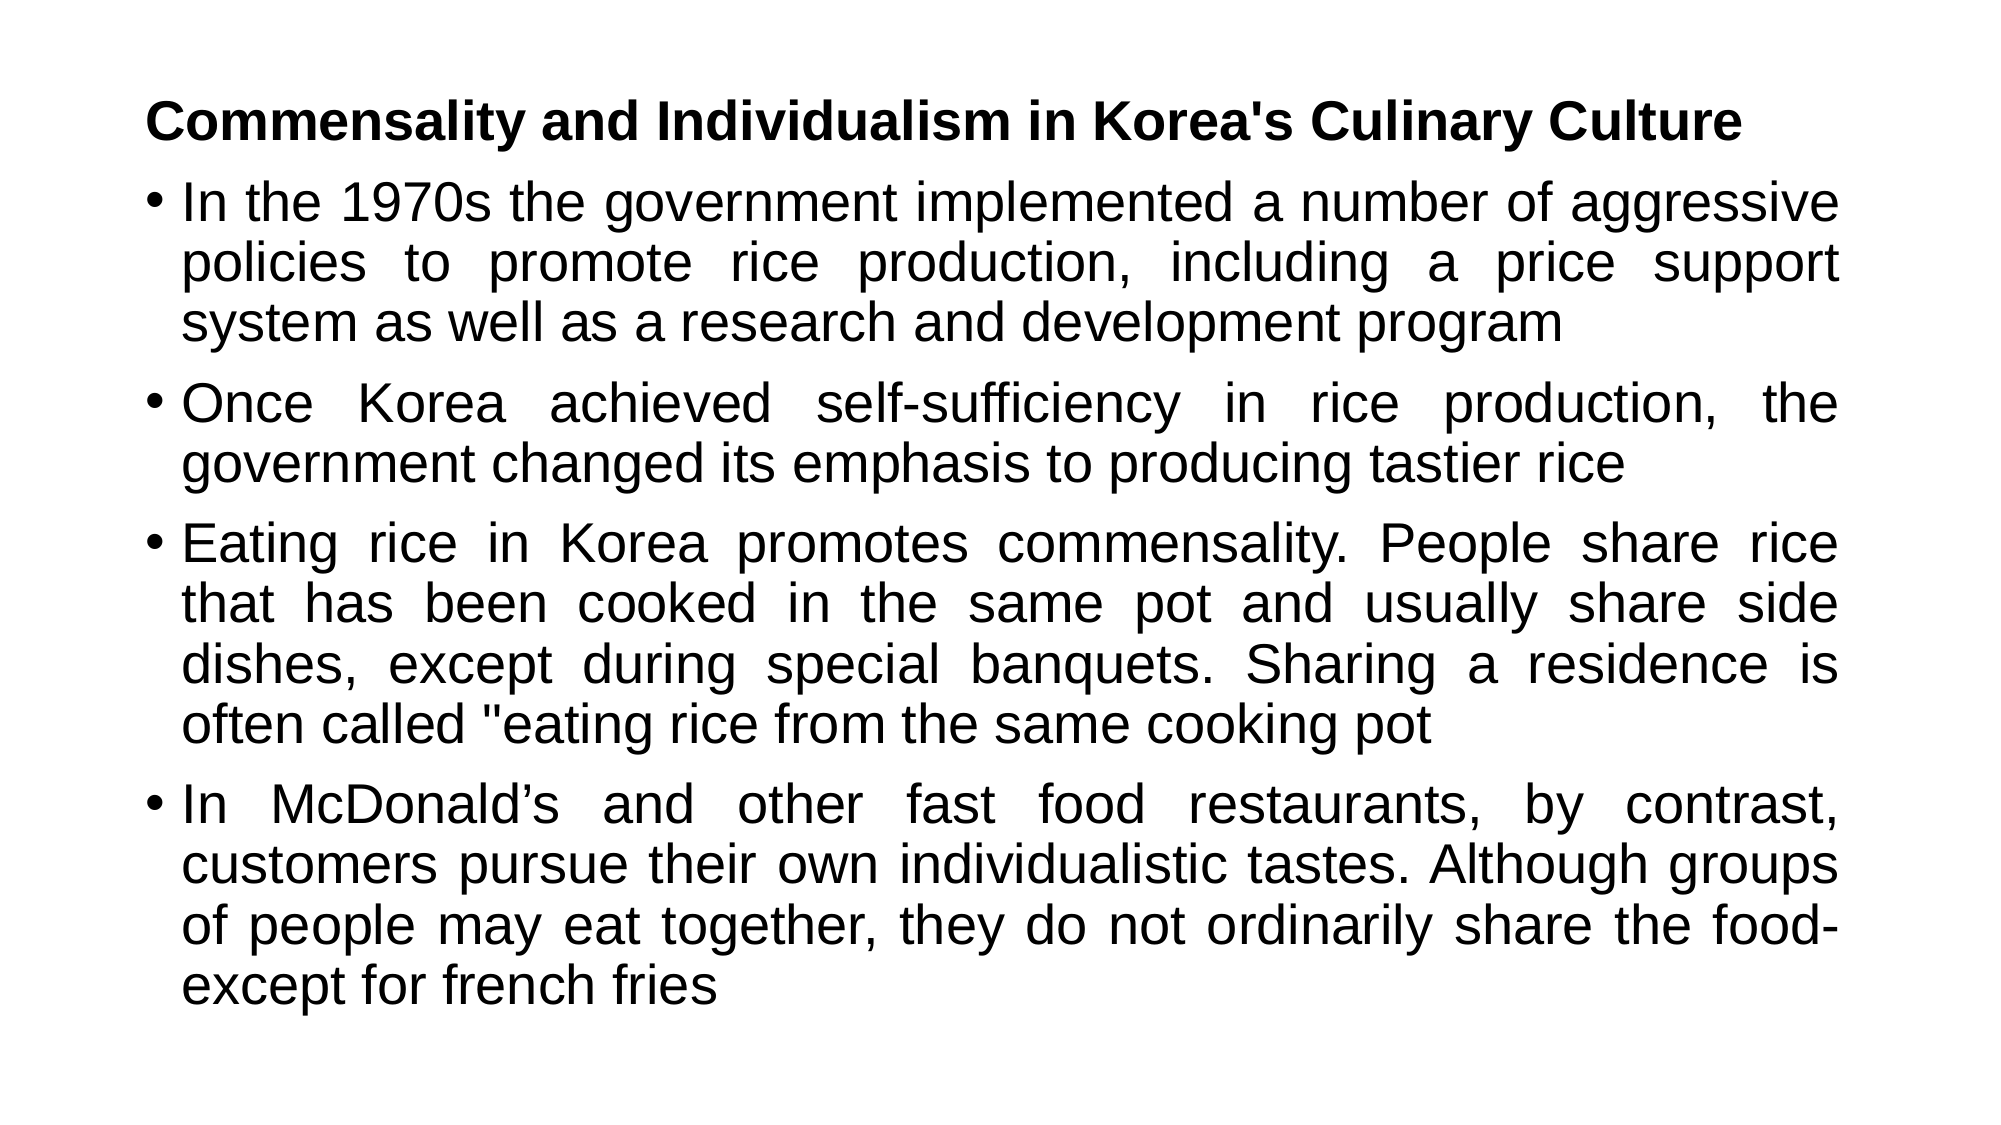

Commensality and Individualism in Korea's Culinary Culture
In the 1970s the government implemented a number of aggressive policies to promote rice production, including a price support system as well as a research and development program
Once Korea achieved self-sufficiency in rice production, the government changed its emphasis to producing tastier rice
Eating rice in Korea promotes commensality. People share rice that has been cooked in the same pot and usually share side dishes, except during special banquets. Sharing a residence is often called "eating rice from the same cooking pot
In McDonald’s and other fast food restaurants, by contrast, customers pursue their own individualistic tastes. Although groups of people may eat together, they do not ordinarily share the food-except for french fries